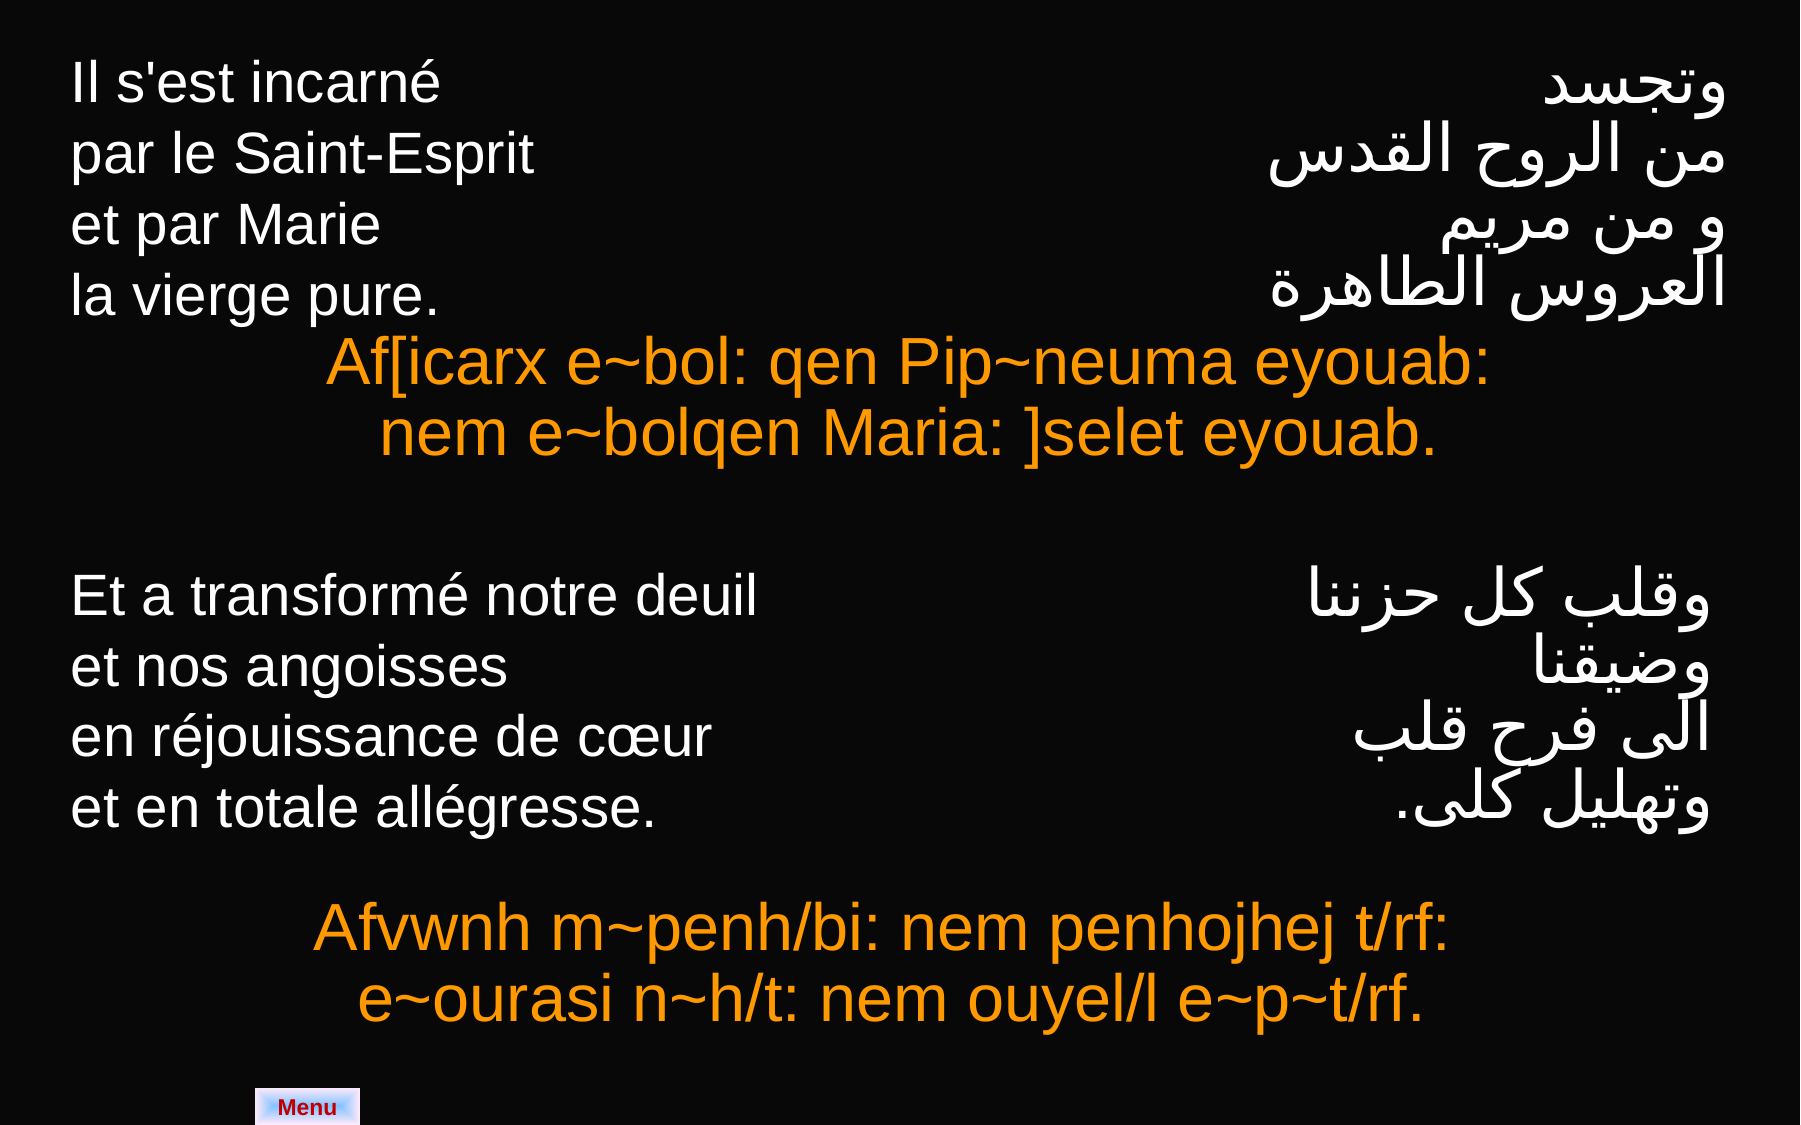

| Il s'est incarné par le Saint-Esprit et par Marie la vierge pure. | وتجسد من الروح القدس و من مريم العروس الطاهرة |
| --- | --- |
| Af[icarx e~bol: qen Pip~neuma eyouab: nem e~bolqen Maria: ]selet eyouab. |  |
| Et a transformé notre deuil et nos angoisses en réjouissance de cœur et en totale allégresse. | وقلب كل حزننا وضيقنا الى فرح قلب وتهليل كلى. |
| --- | --- |
| Afvwnh m~penh/bi: nem penhojhej t/rf: e~ourasi n~h/t: nem ouyel/l e~p~t/rf. |  |

Menu